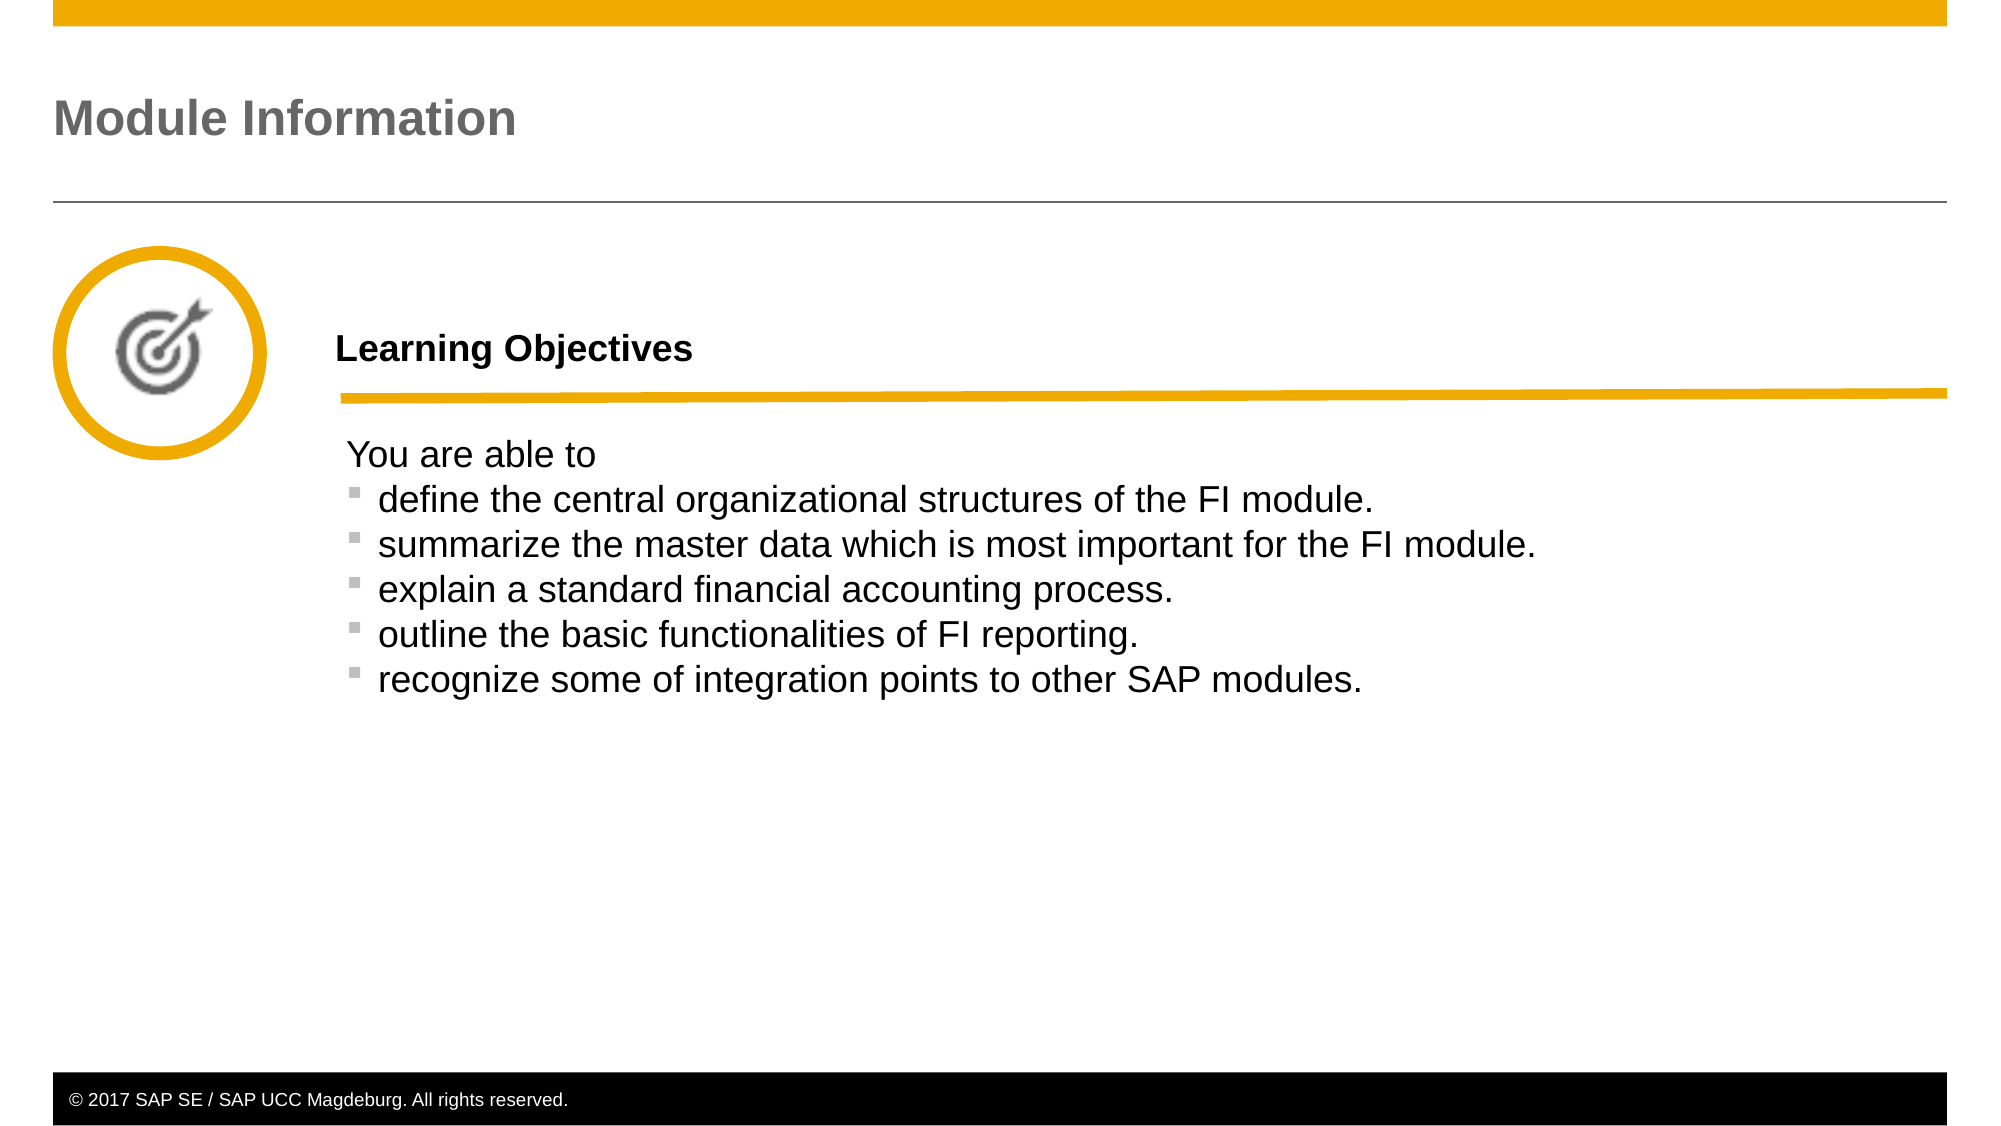

You are able to
define the central organizational structures of the FI module.
summarize the master data which is most important for the FI module.
explain a standard financial accounting process.
outline the basic functionalities of FI reporting.
recognize some of integration points to other SAP modules.